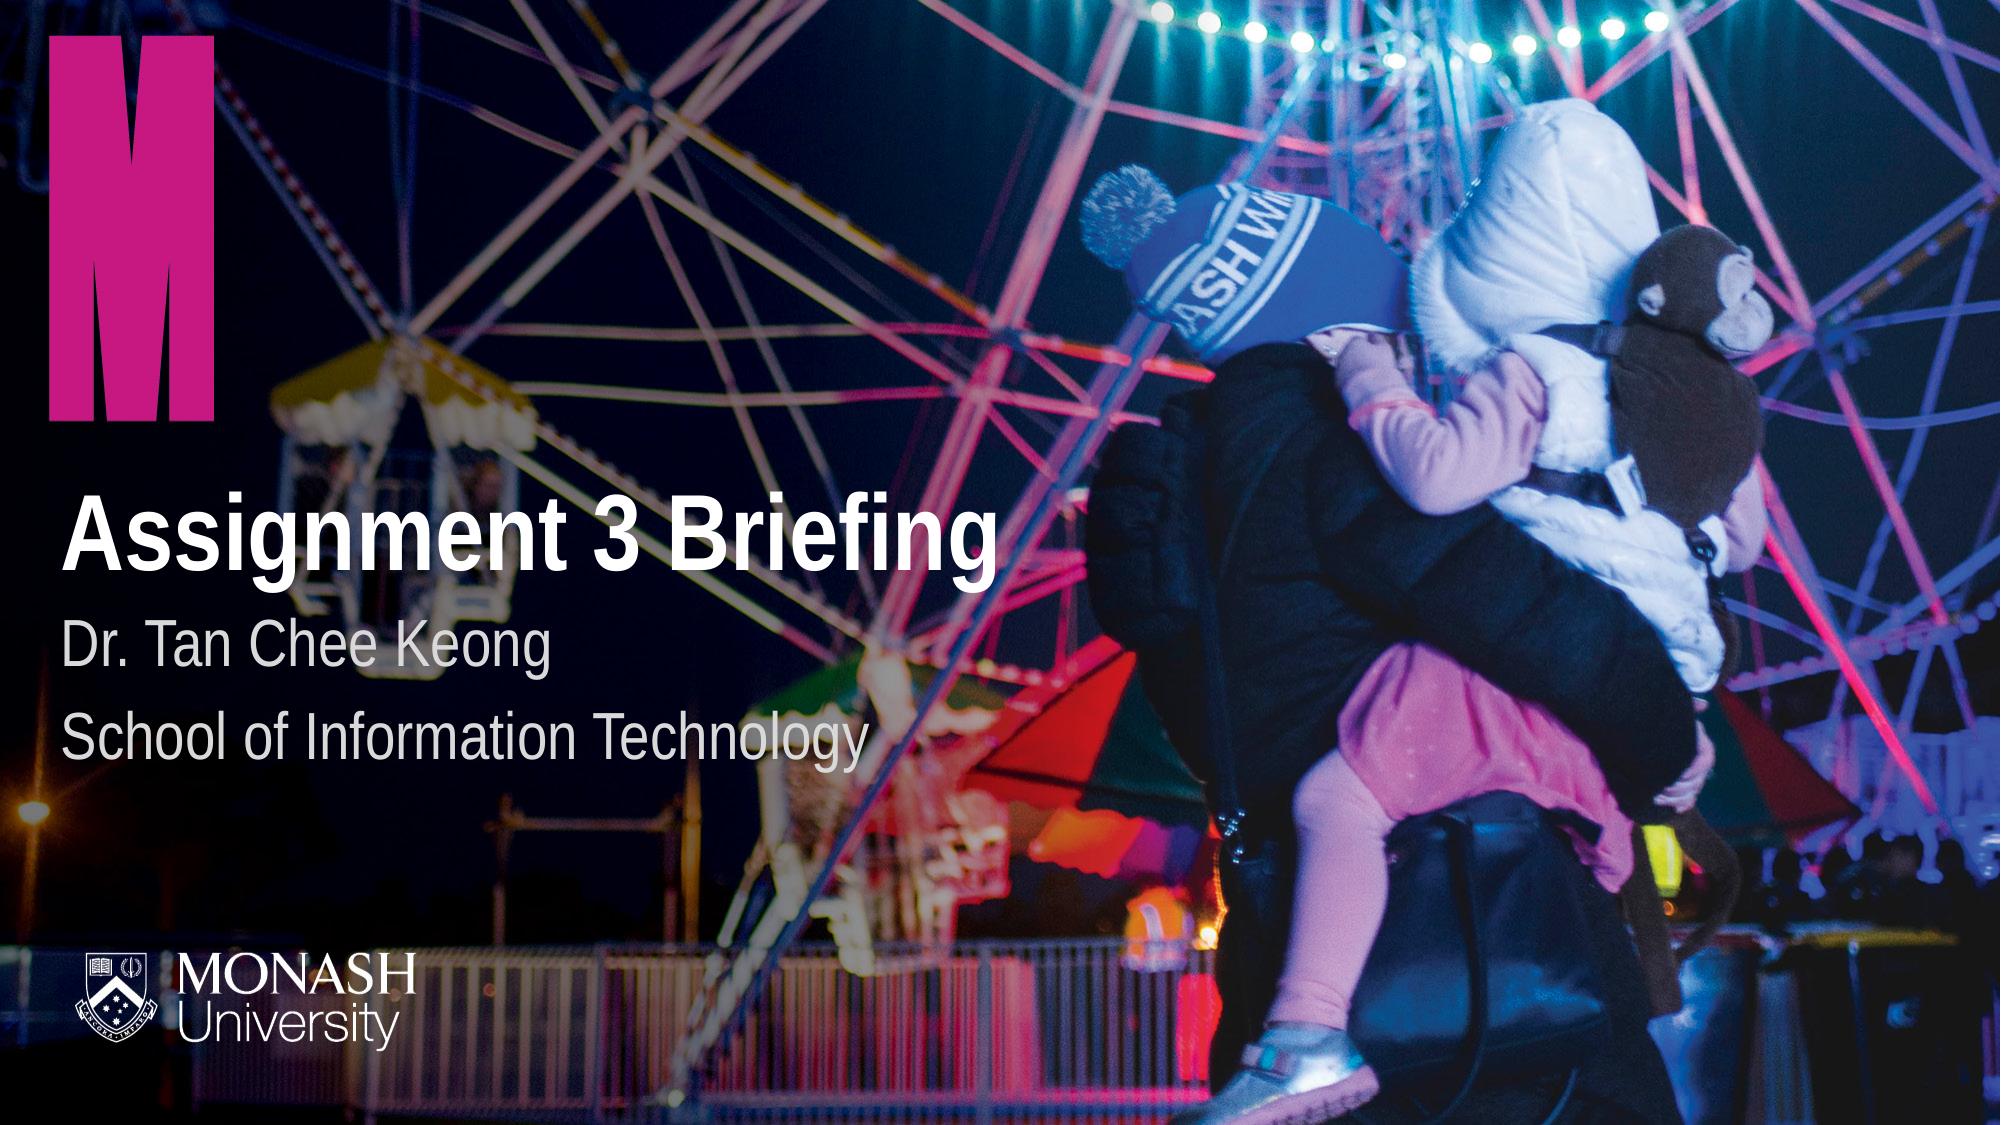

# Assignment 3 Briefing
Dr. Tan Chee Keong
School of Information Technology